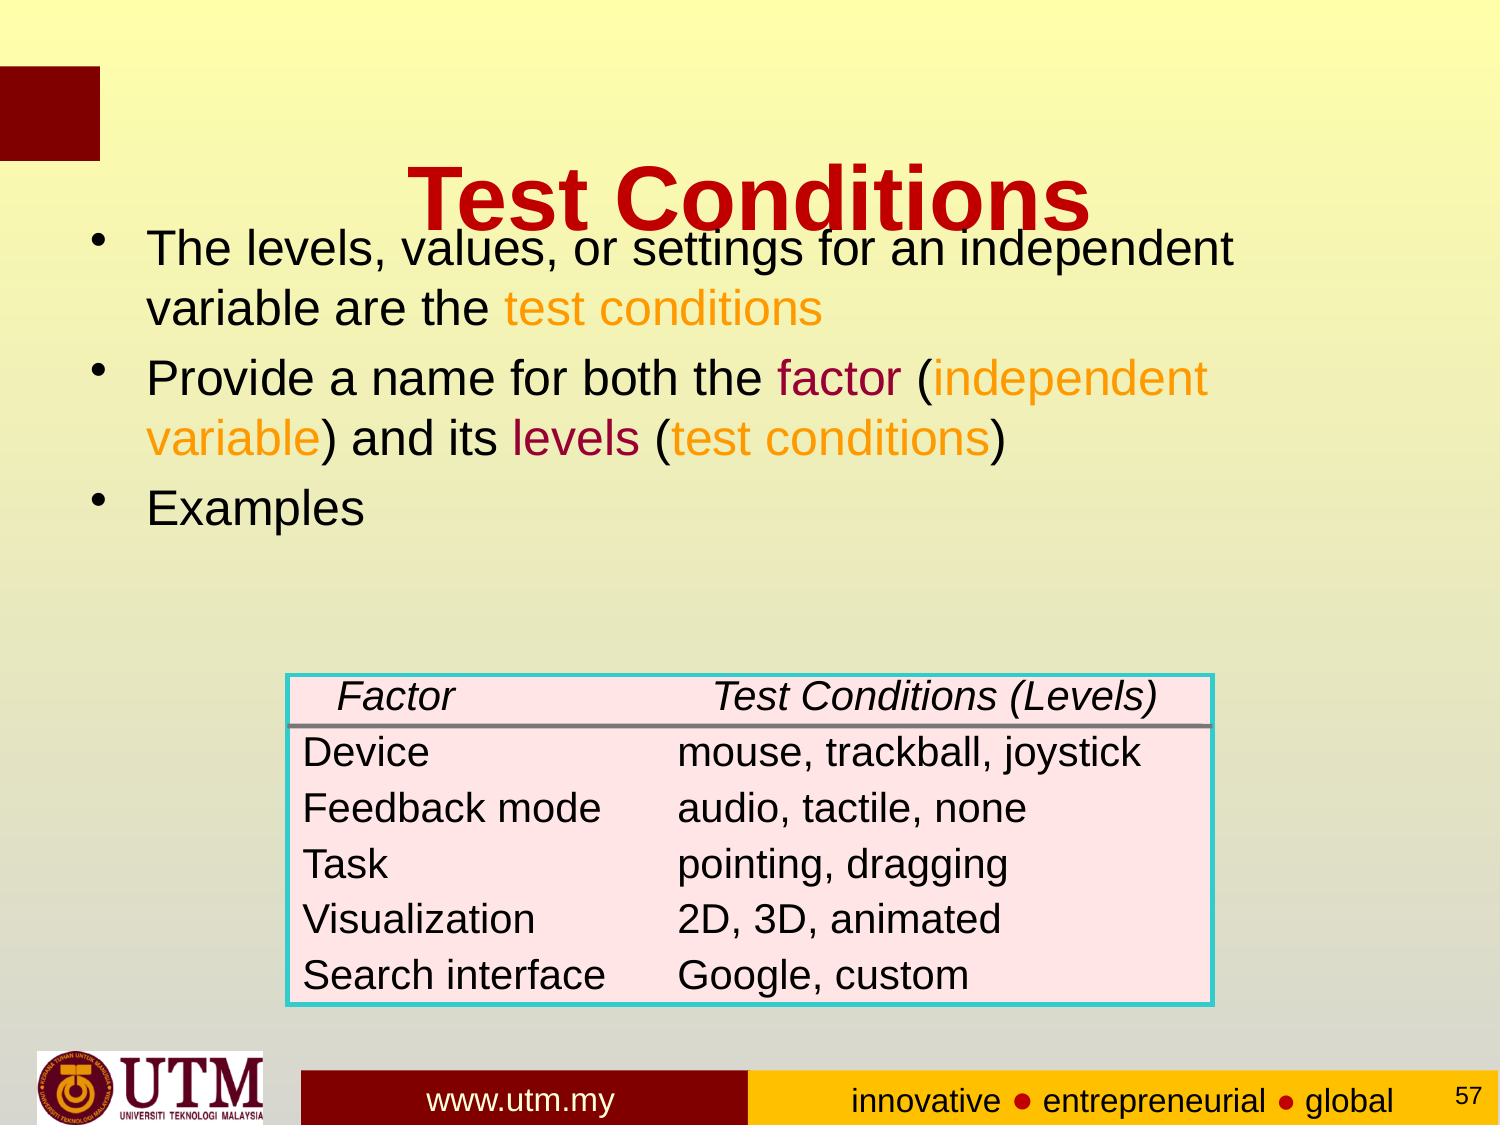

# Test Conditions
The levels, values, or settings for an independent variable are the test conditions
Provide a name for both the factor (independent variable) and its levels (test conditions)
Examples

   Factor	   Test Conditions (Levels)
Device	mouse, trackball, joystick
Feedback mode	audio, tactile, none
Task	pointing, dragging
Visualization	2D, 3D, animated
Search interface	Google, custom